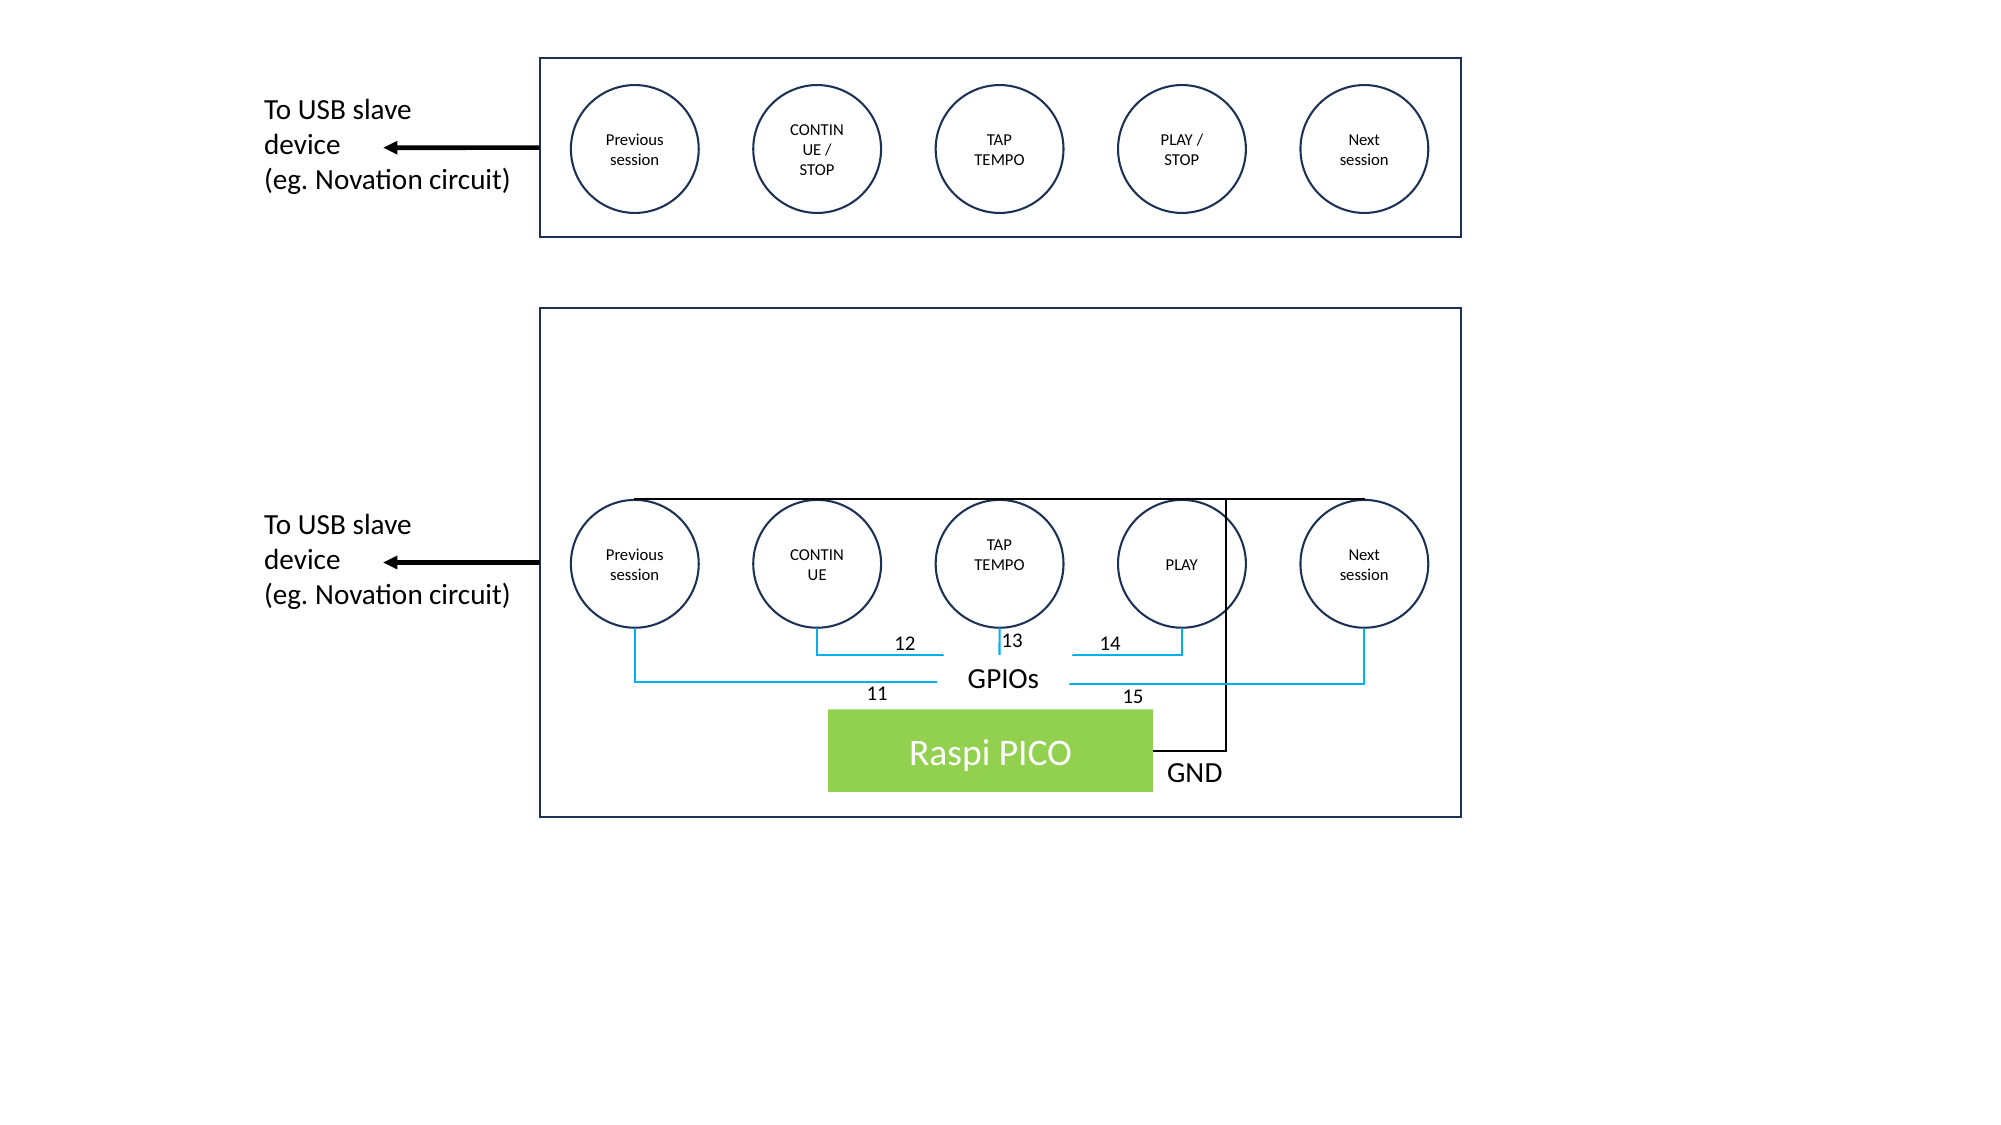

To USB slave
device
(eg. Novation circuit)
Previous
session
CONTINUE / STOP
TAP TEMPO
PLAY / STOP
Next
session

To USB slave
device
(eg. Novation circuit)
Previous
session
CONTINUE
TAP TEMPO

PLAY
Next
session
13
12
14
GPIOs
11
15
Raspi PICO
GND